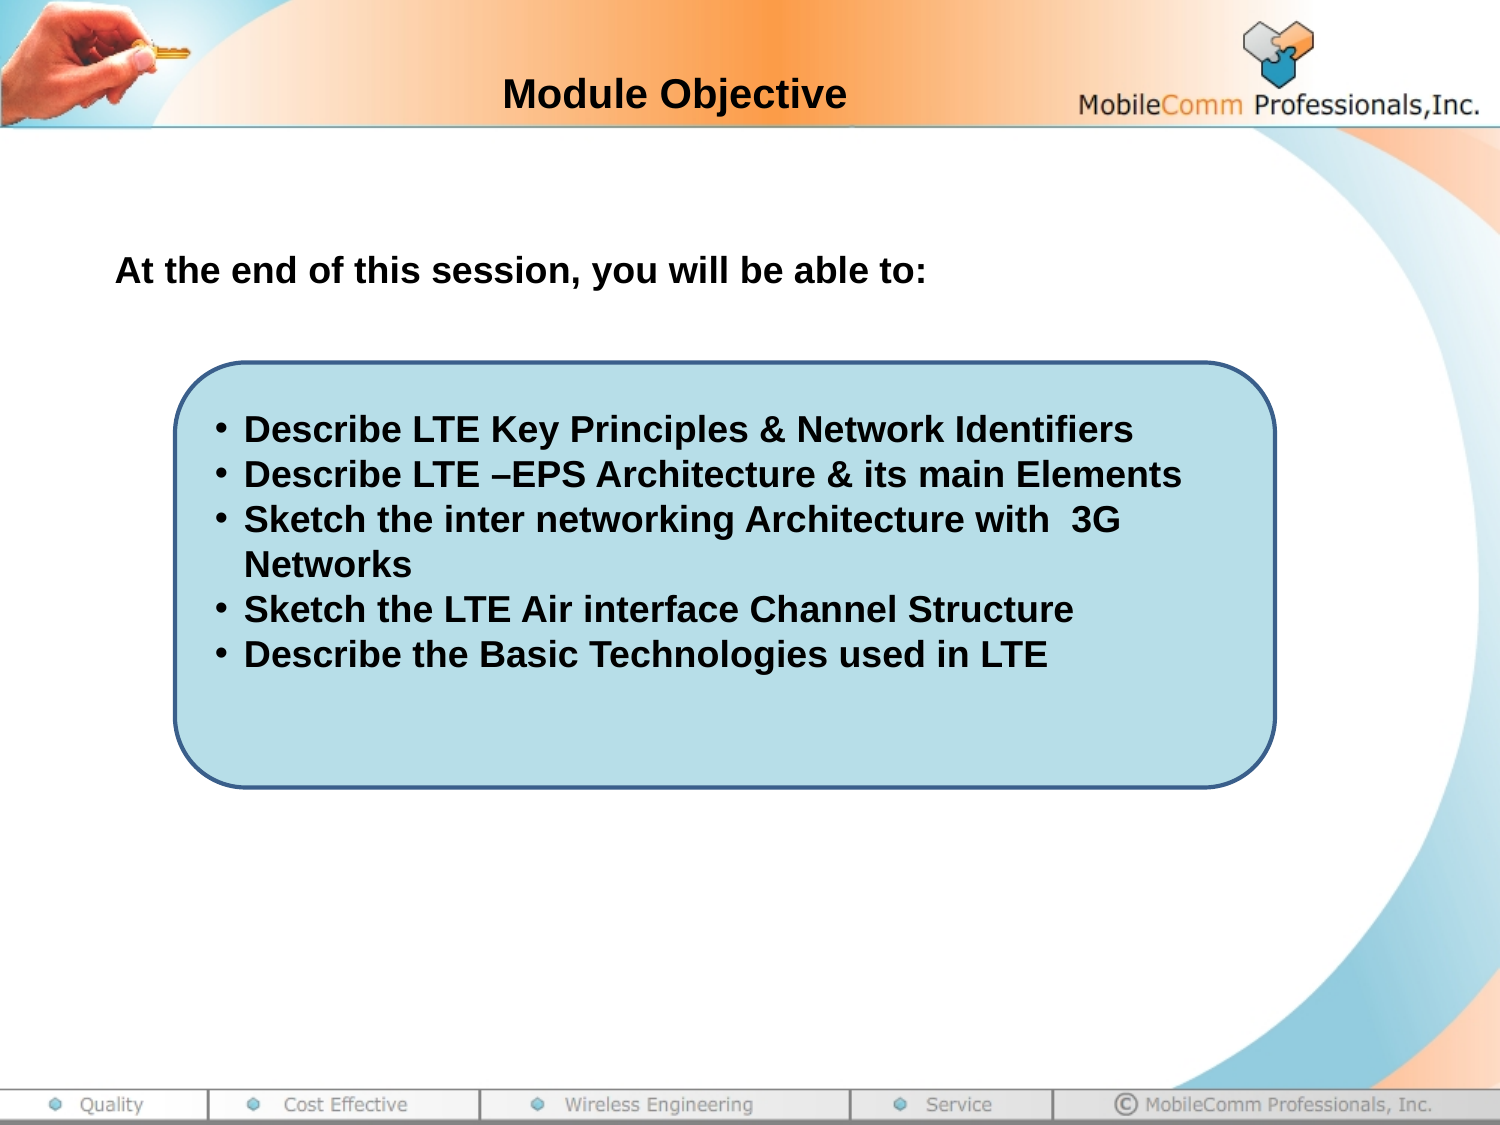

Module Objective
At the end of this session, you will be able to:

Describe LTE Key Principles & Network Identifiers
Describe LTE –EPS Architecture & its main Elements
Sketch the inter networking Architecture with  3G Networks
Sketch the LTE Air interface Channel Structure
Describe the Basic Technologies used in LTE